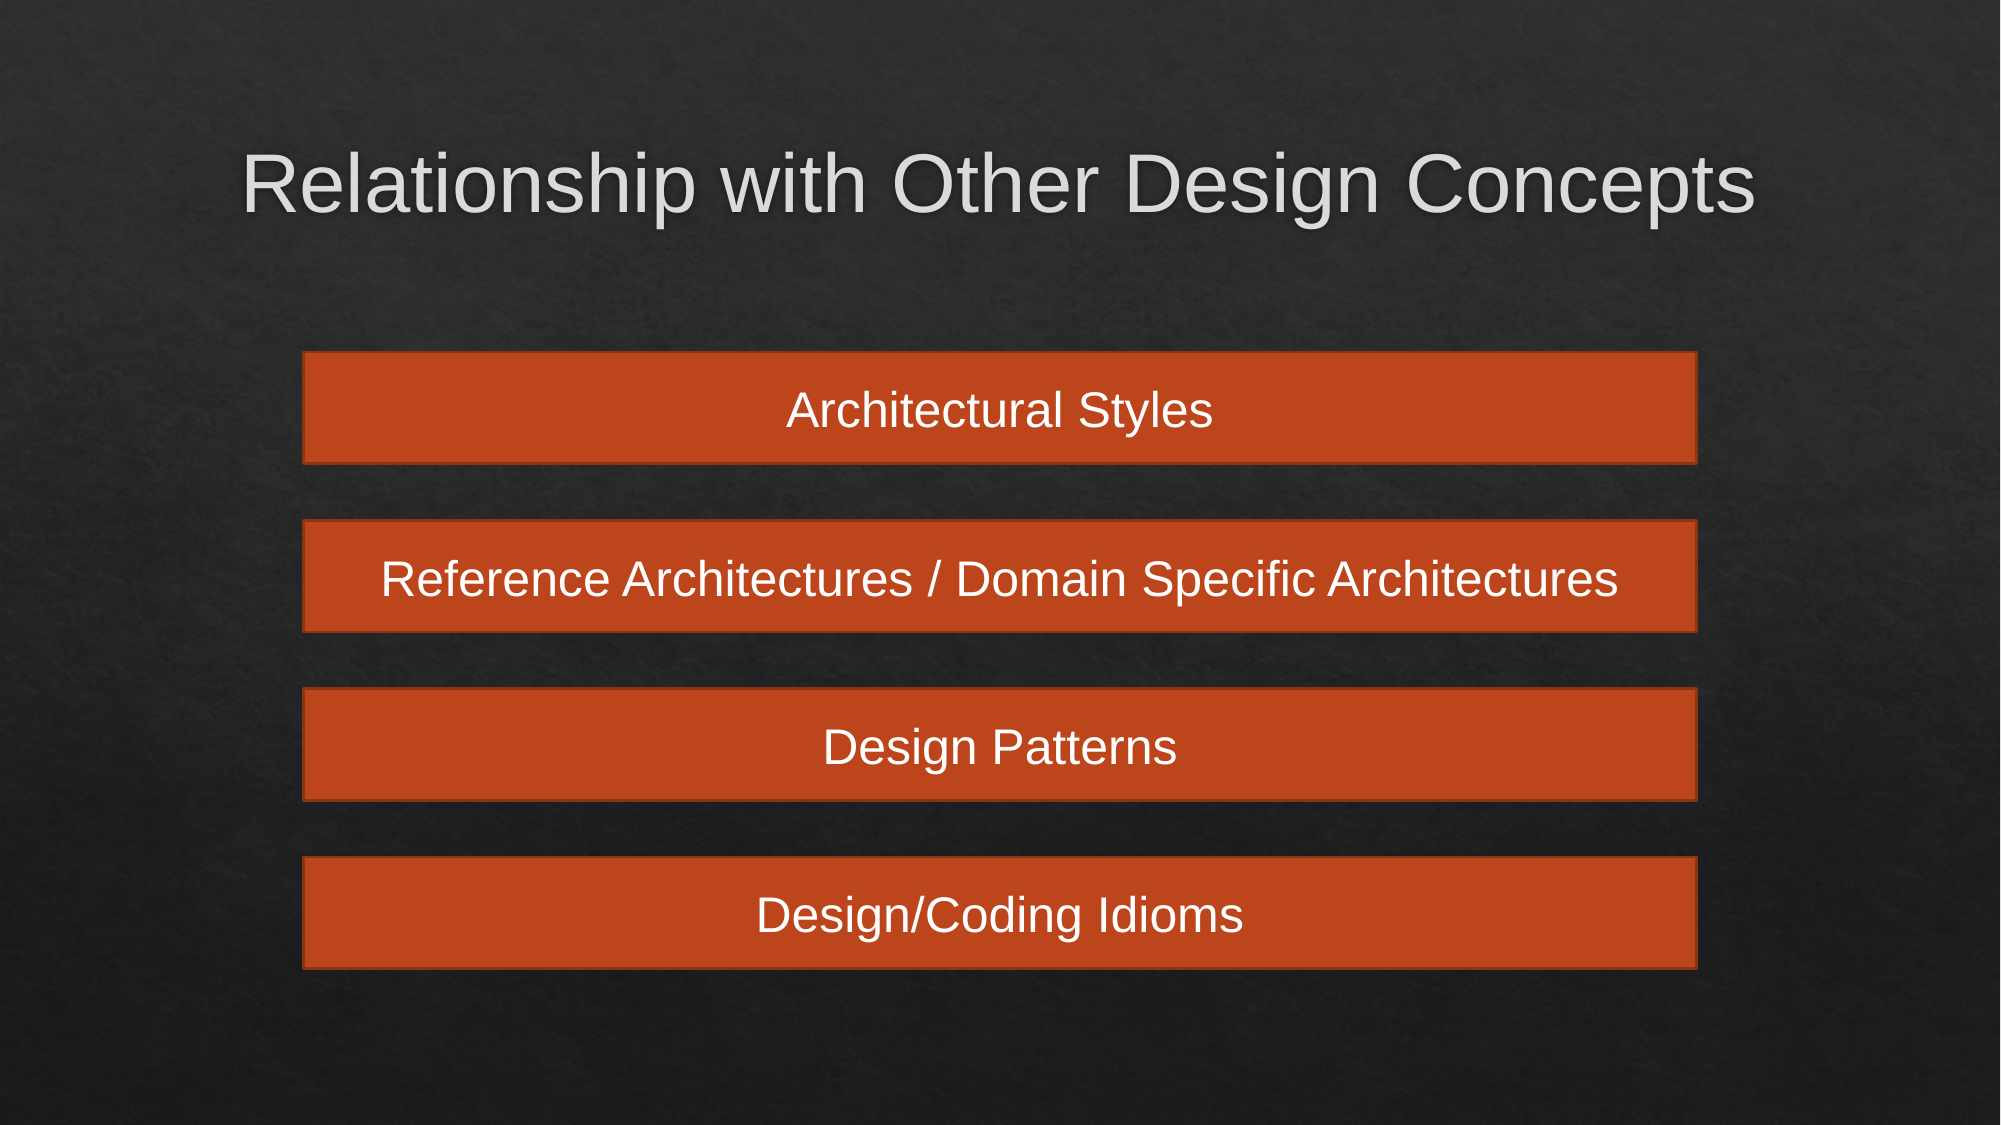

# Relationship with Other Design Concepts
Architectural Styles
Reference Architectures / Domain Specific Architectures
Design Patterns
Design/Coding Idioms